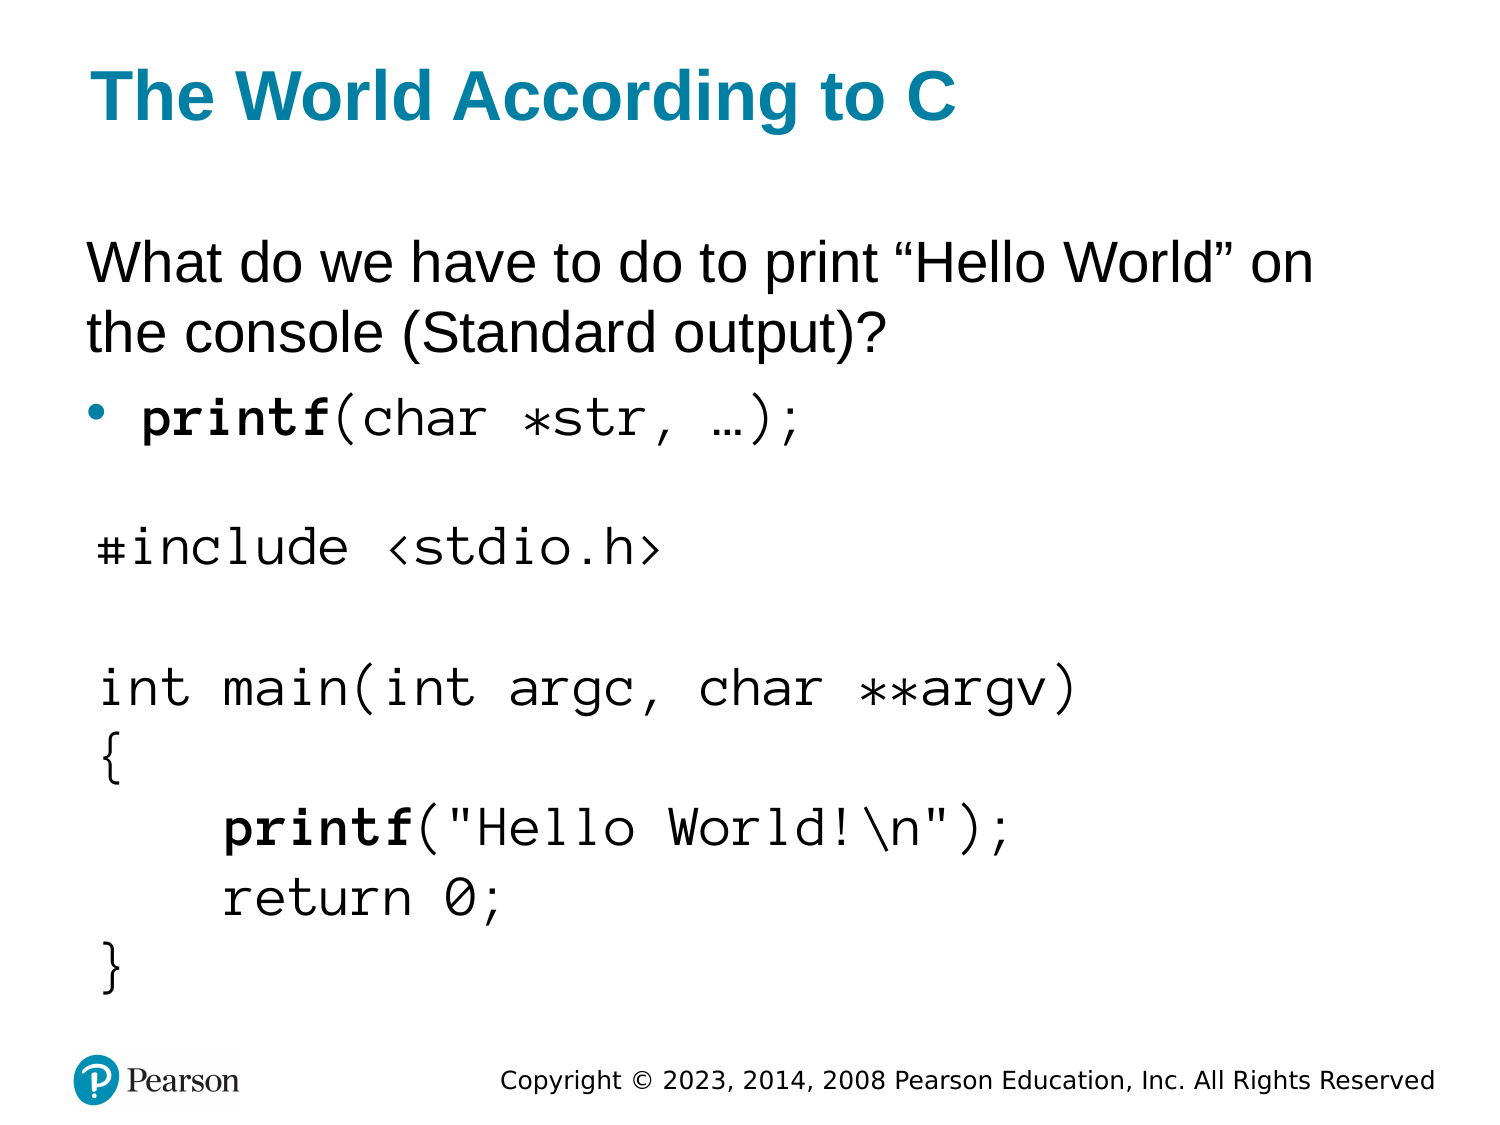

# The World According to C
What do we have to do to print “Hello World” on the console (Standard output)?
printf(char *str, …);
#include <stdio.h>
int main(int argc, char **argv)
{
    printf("Hello World!\n");
    return 0;
}